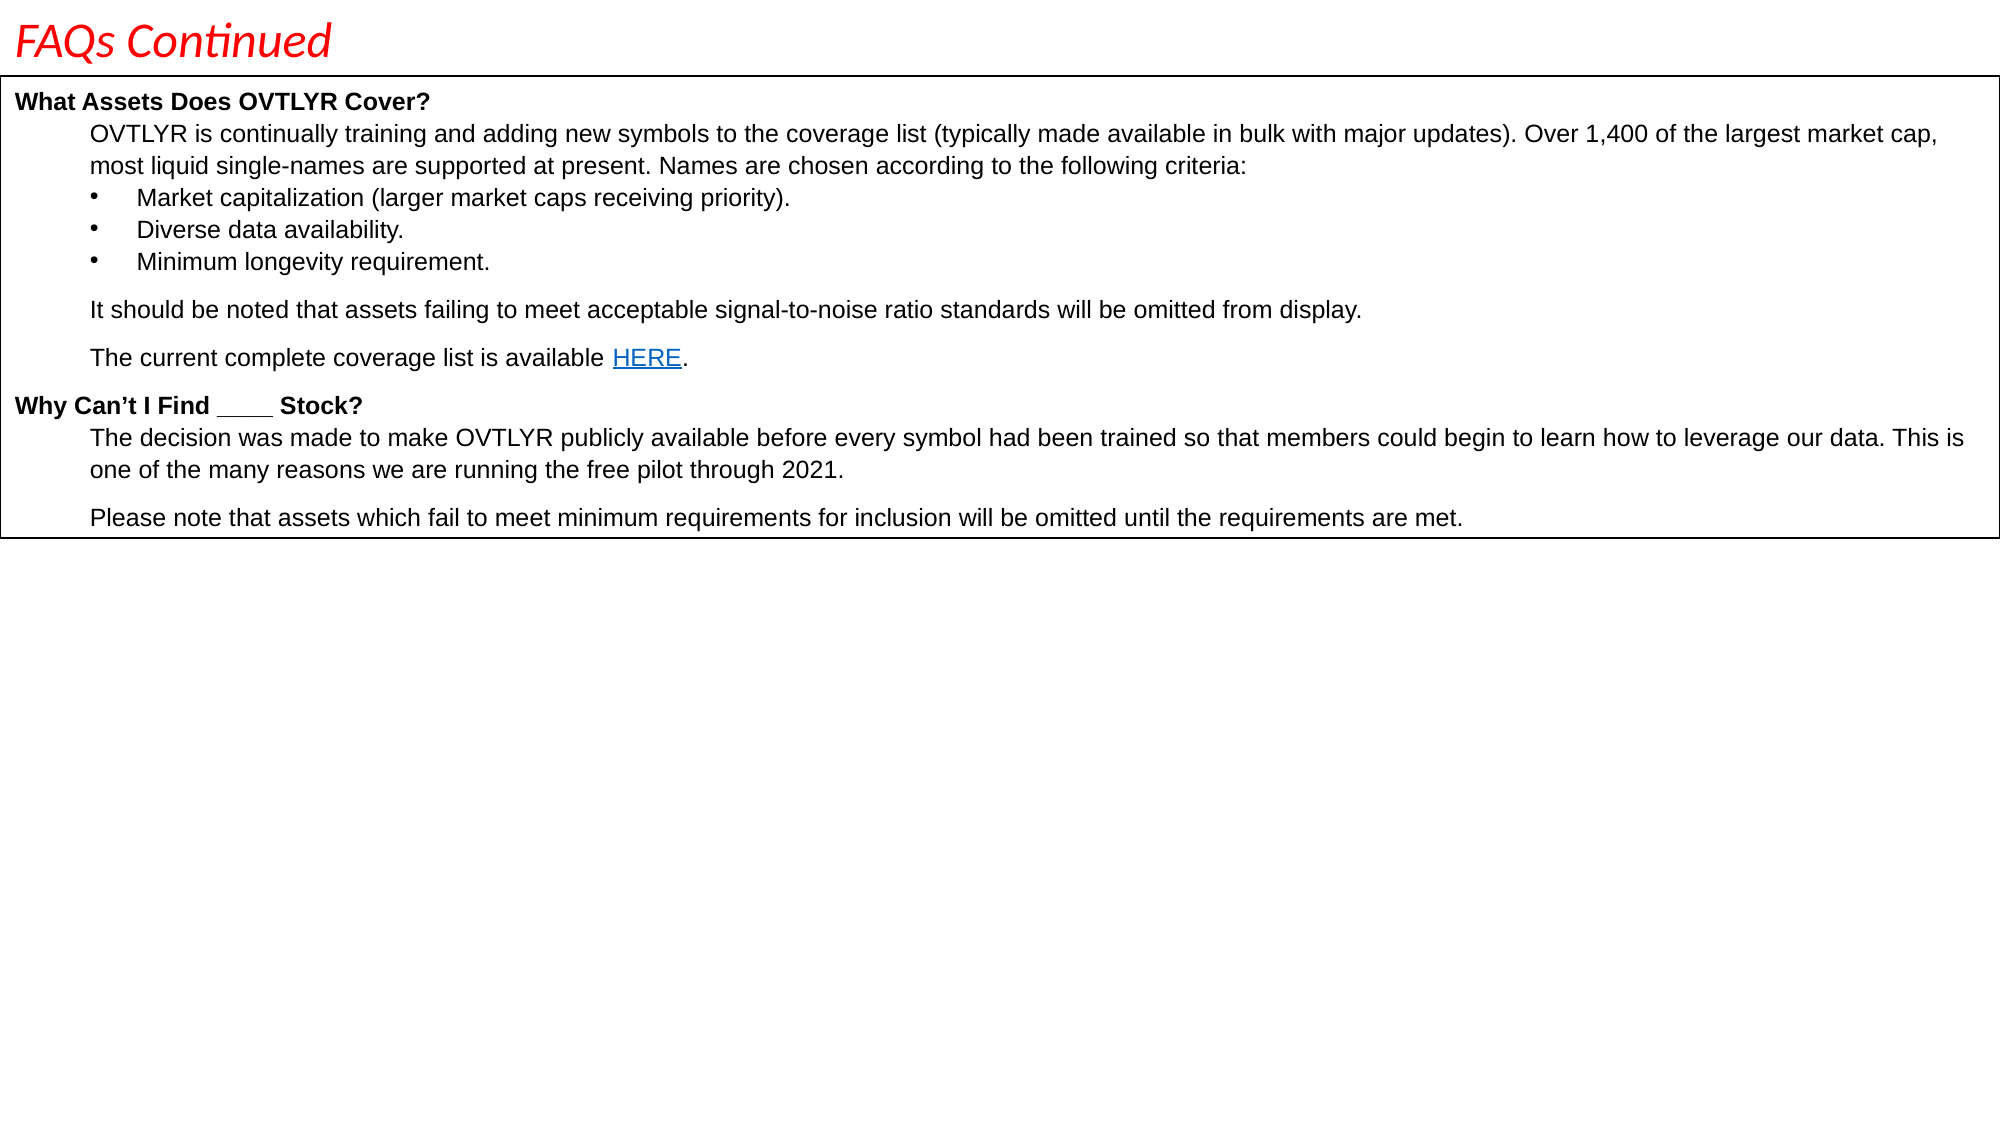

FAQs Continued
What Assets Does OVTLYR Cover?
OVTLYR is continually training and adding new symbols to the coverage list (typically made available in bulk with major updates). Over 1,400 of the largest market cap, most liquid single-names are supported at present. Names are chosen according to the following criteria:
Market capitalization (larger market caps receiving priority).
Diverse data availability.
Minimum longevity requirement.

It should be noted that assets failing to meet acceptable signal-to-noise ratio standards will be omitted from display.

The current complete coverage list is available HERE.

Why Can’t I Find ____ Stock?
The decision was made to make OVTLYR publicly available before every symbol had been trained so that members could begin to learn how to leverage our data. This is one of the many reasons we are running the free pilot through 2021.

Please note that assets which fail to meet minimum requirements for inclusion will be omitted until the requirements are met.